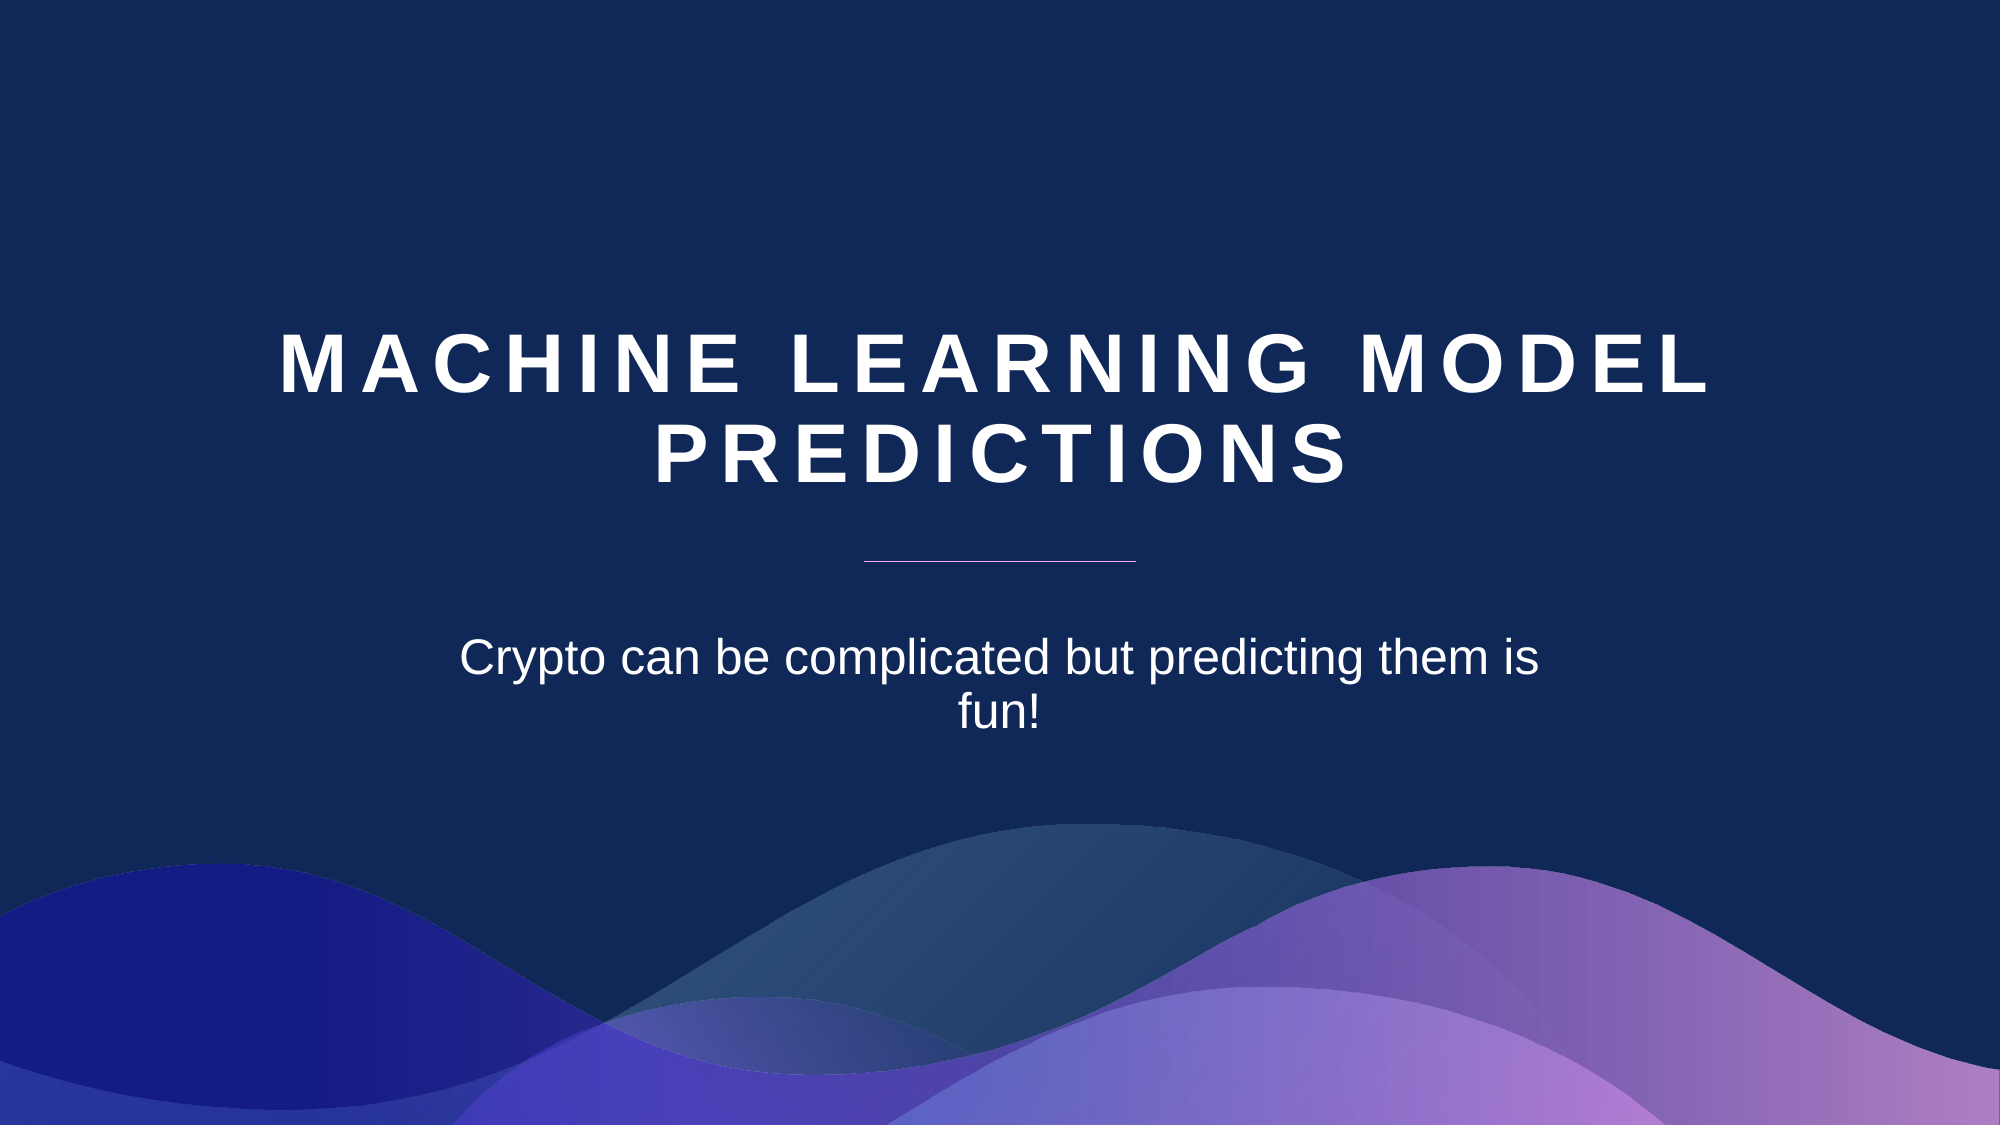

# Machine Learning Model Predictions
Crypto can be complicated but predicting them is fun!